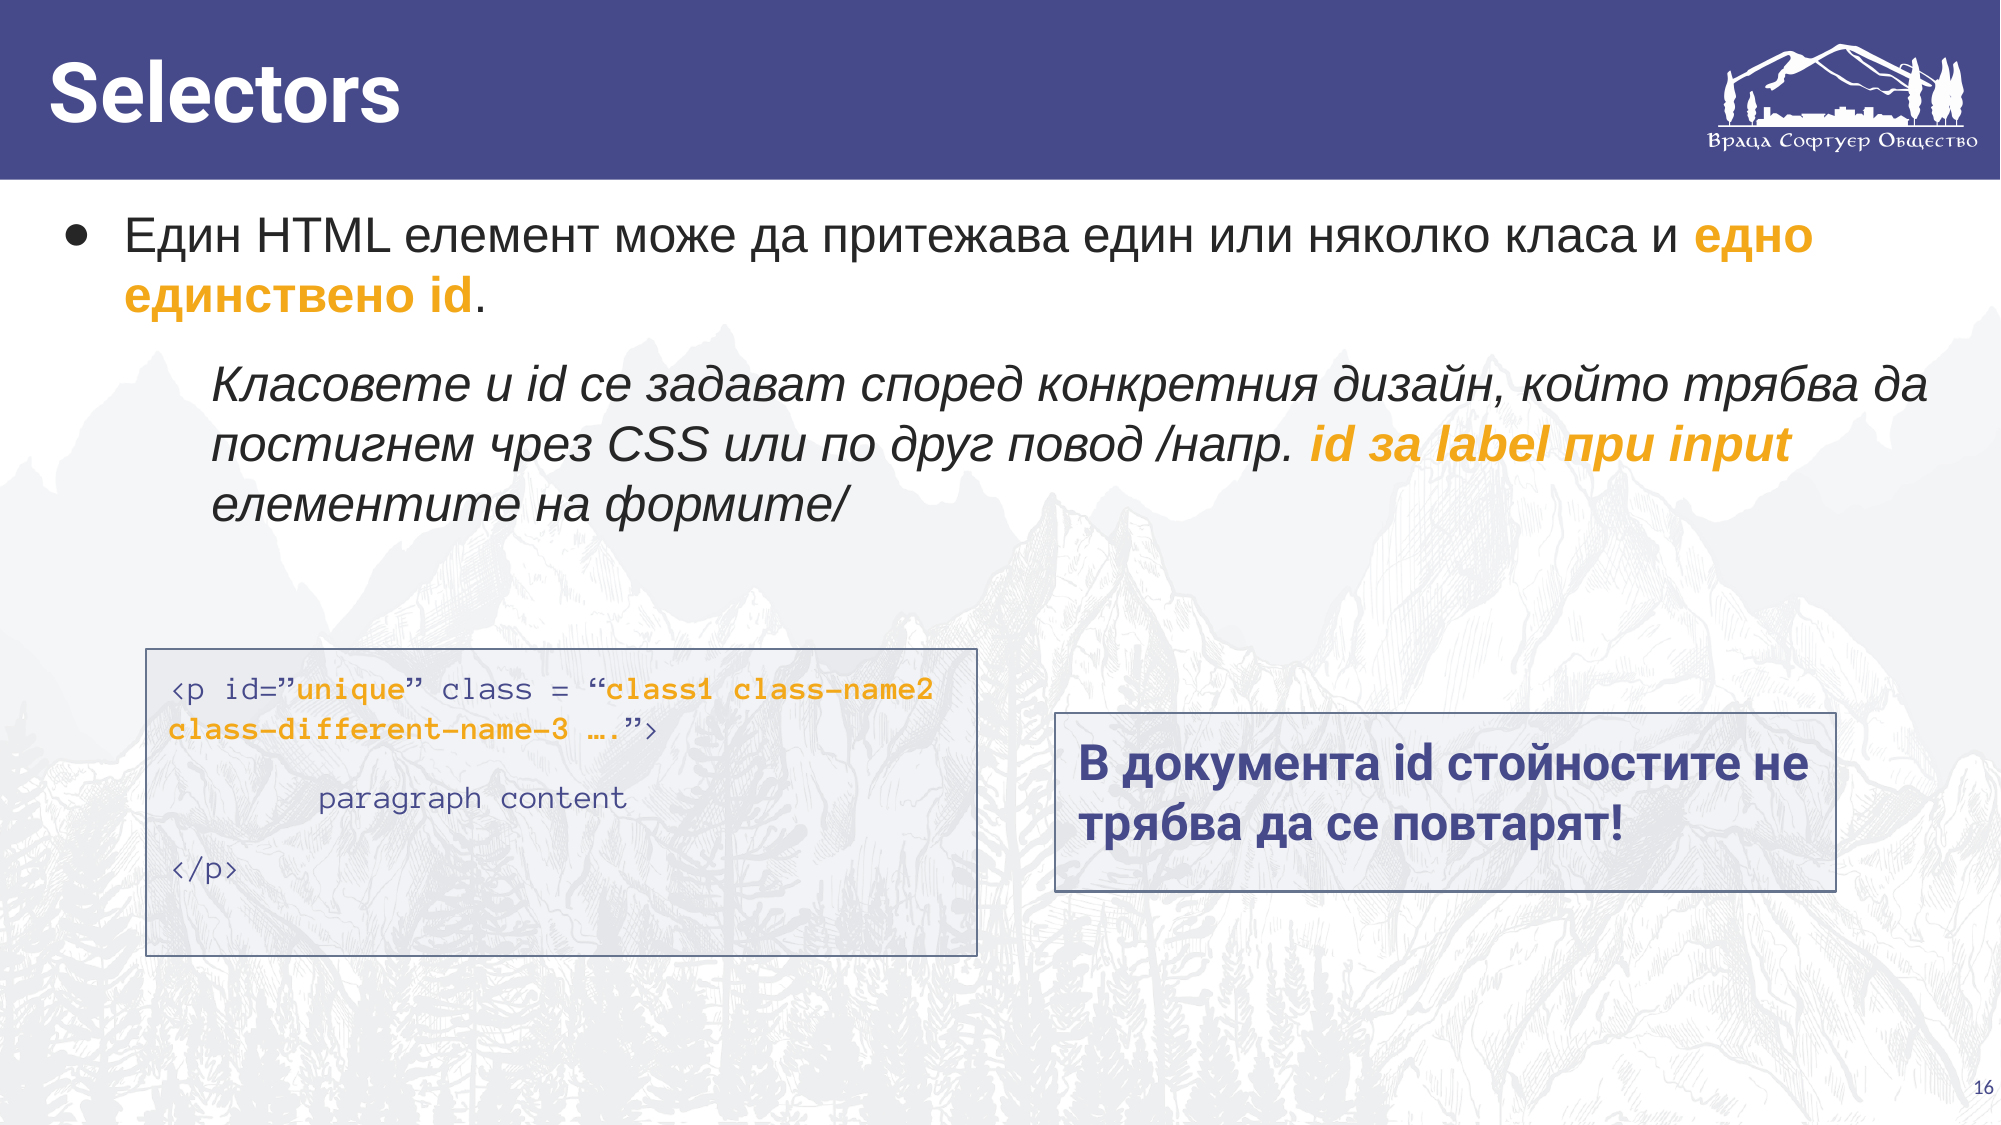

# Selectors
Един HTML елемент може да притежава един или няколко класа и едно единствено id.
Класовете и id се задават според конкретния дизайн, който трябва да постигнем чрез CSS или по друг повод /напр. id за label при input елементите на формите/

<p id=”unique” class = “class1 class-name2 class-different-name-3 ….”>
	paragraph content
</p>
В документа id стойностите не трябва да се повтарят!
16